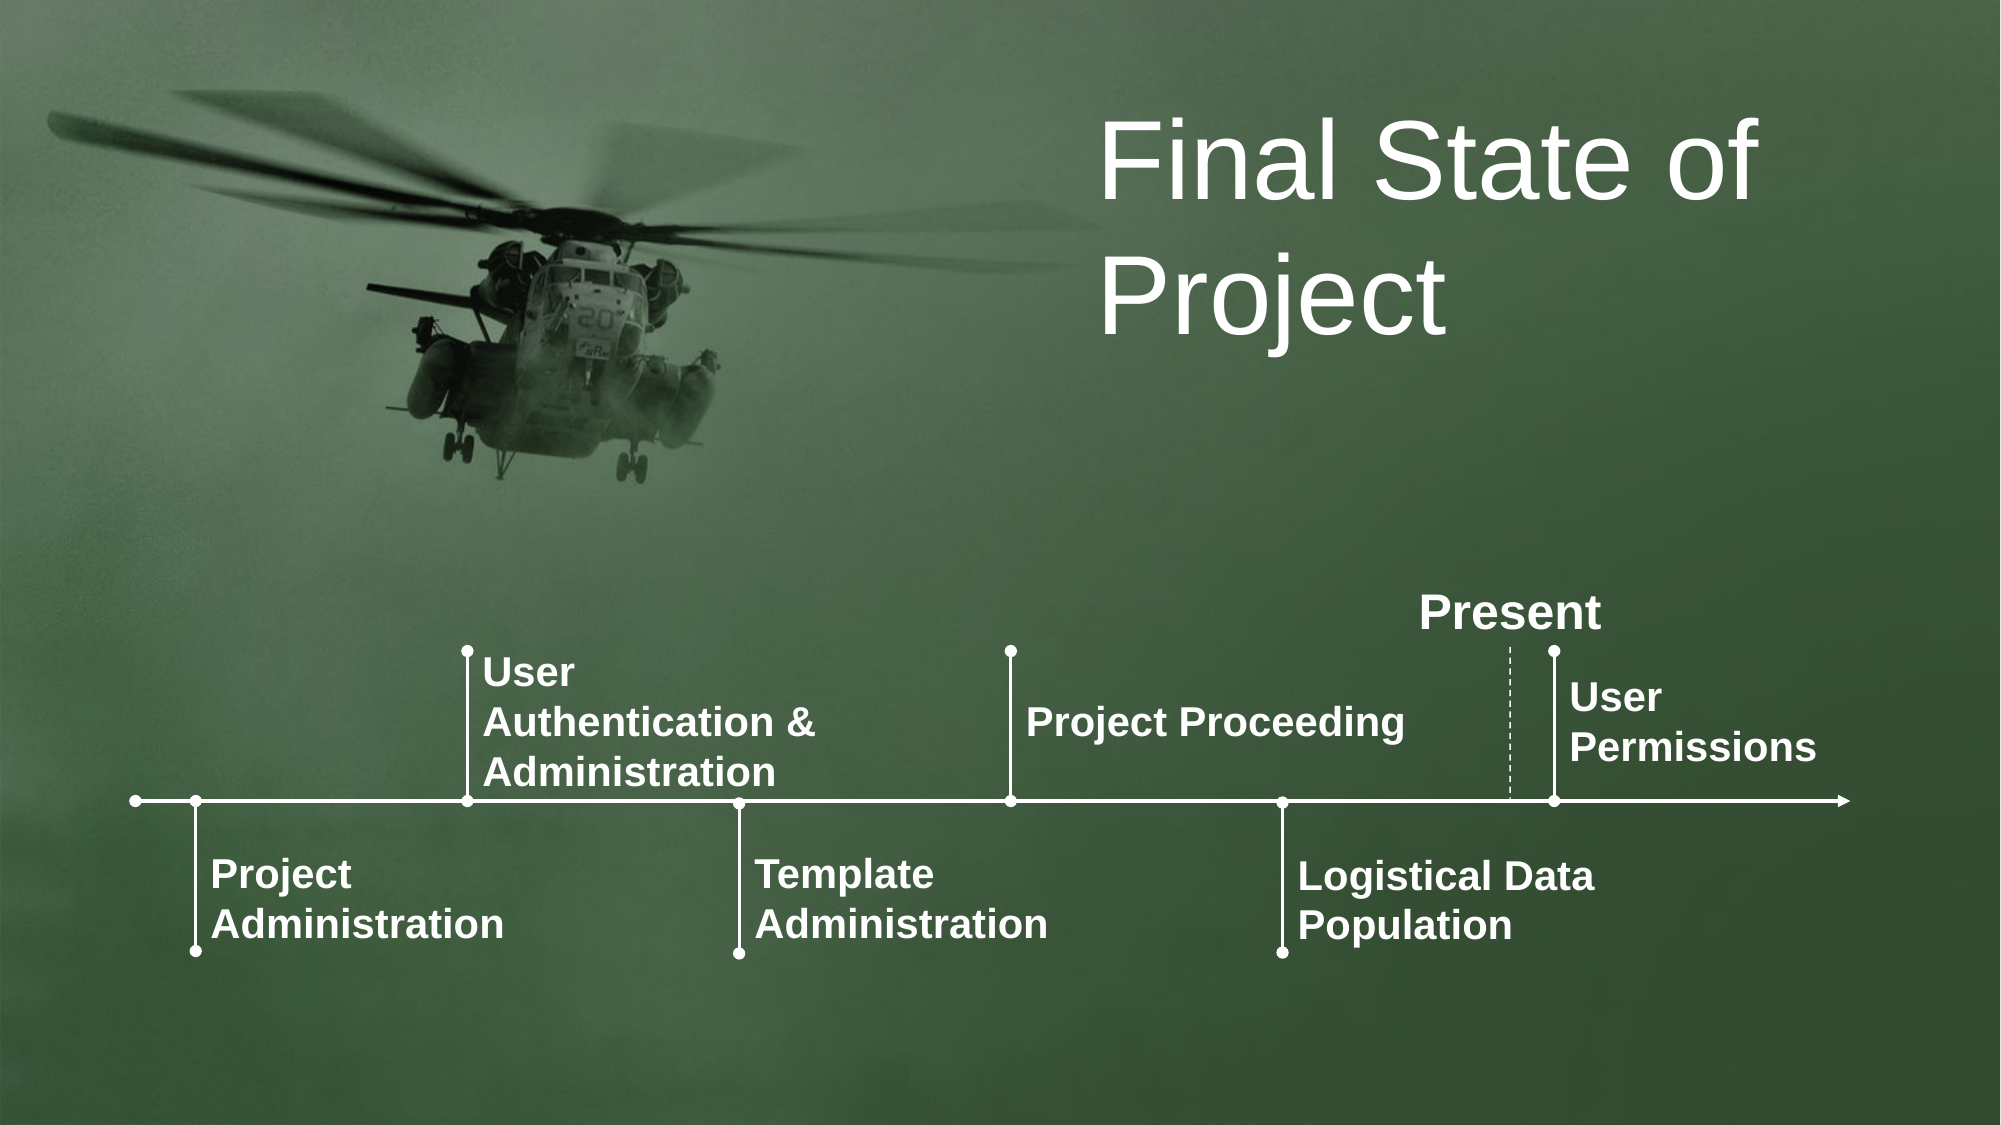

Final State of Project
Present
User Authentication & Administration
User Permissions
Project Proceeding
Logistical Data Population
Template Administration
Project Administration